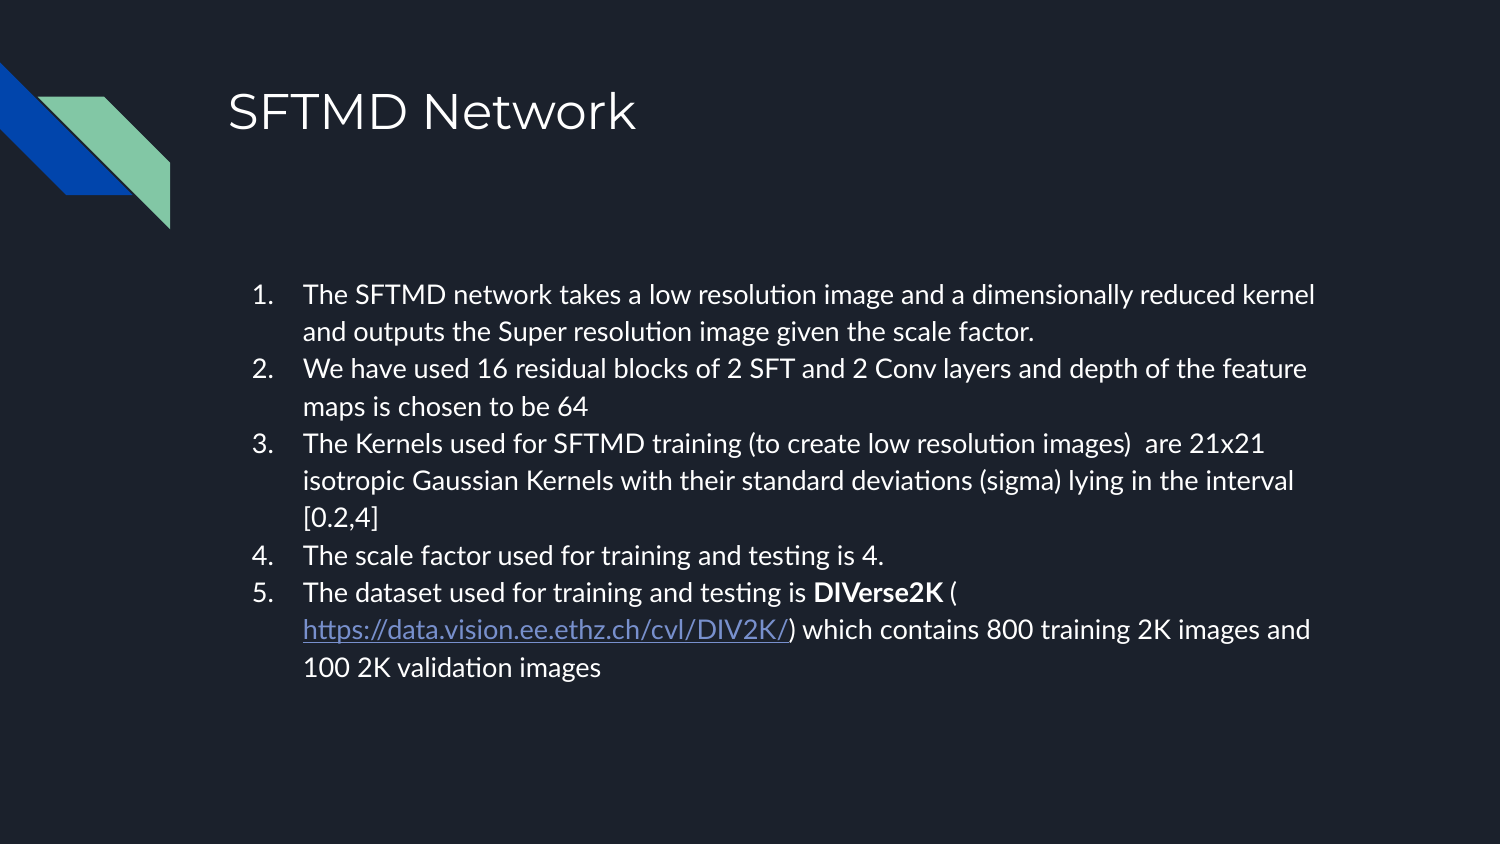

# SFTMD Network
The SFTMD network takes a low resolution image and a dimensionally reduced kernel and outputs the Super resolution image given the scale factor.
We have used 16 residual blocks of 2 SFT and 2 Conv layers and depth of the feature maps is chosen to be 64
The Kernels used for SFTMD training (to create low resolution images)  are 21x21 isotropic Gaussian Kernels with their standard deviations (sigma) lying in the interval [0.2,4]
The scale factor used for training and testing is 4.
The dataset used for training and testing is DIVerse2K (https://data.vision.ee.ethz.ch/cvl/DIV2K/) which contains 800 training 2K images and 100 2K validation images